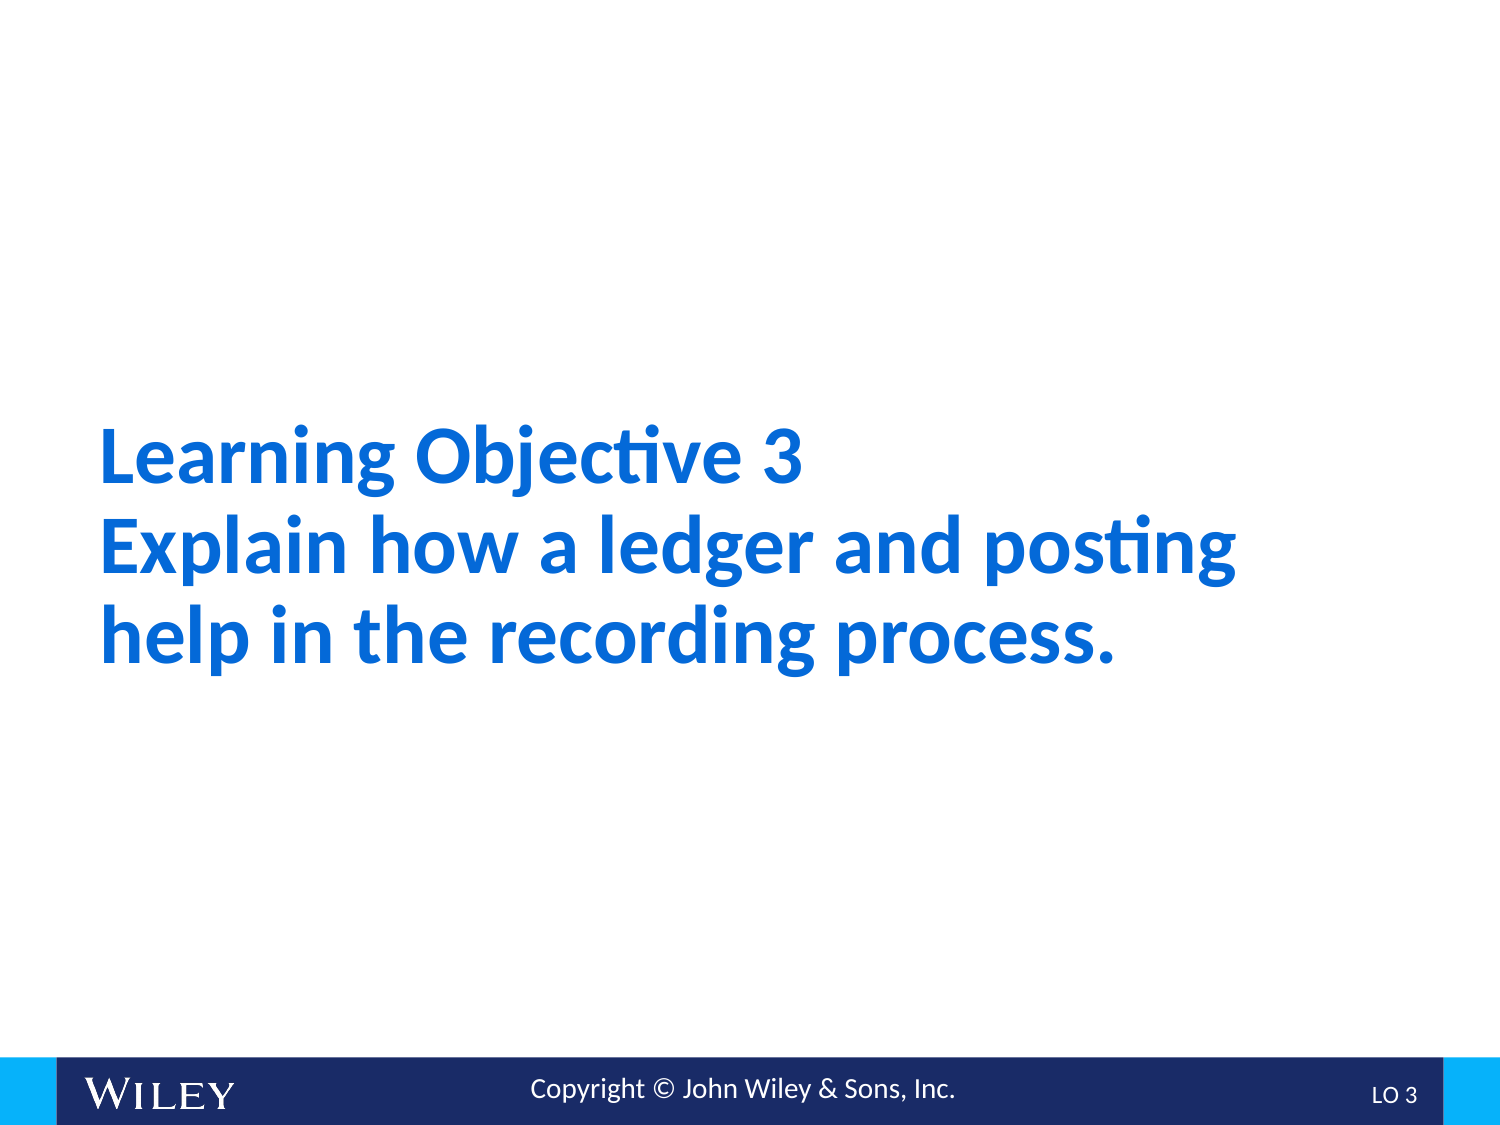

# Learning Objective 3 Explain how a ledger and posting help in the recording process.
L O 3